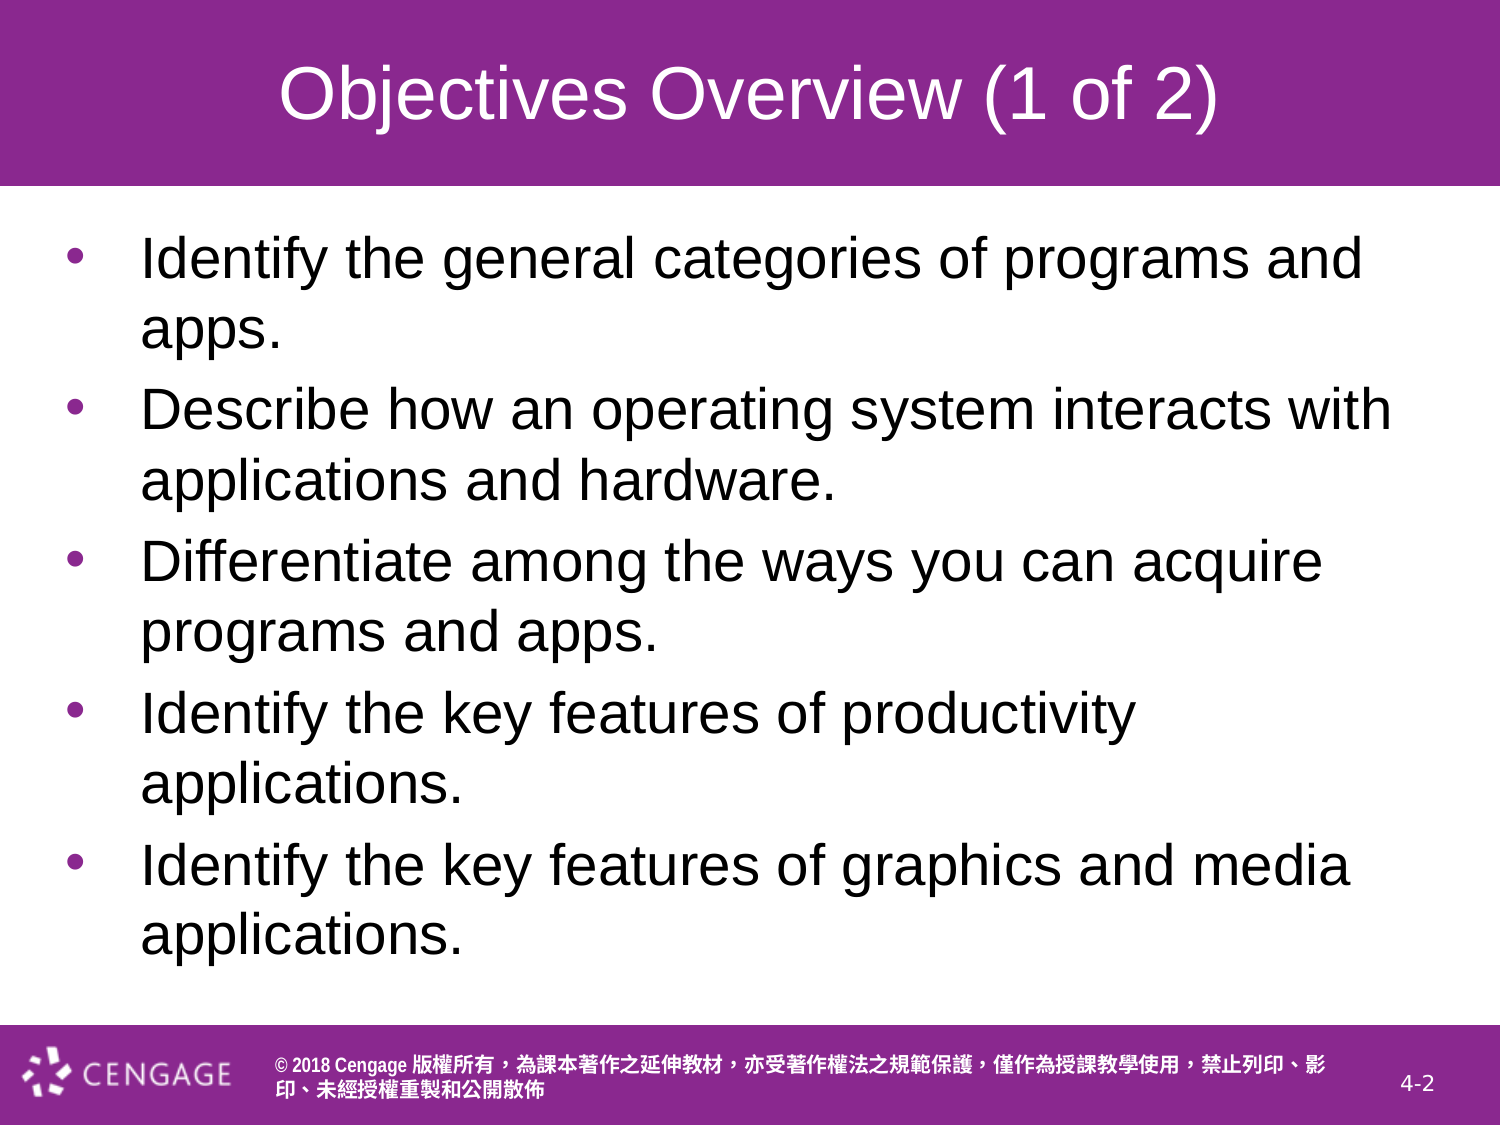

# Objectives Overview (1 of 2)
Identify the general categories of programs and apps.
Describe how an operating system interacts with applications and hardware.
Differentiate among the ways you can acquire programs and apps.
Identify the key features of productivity applications.
Identify the key features of graphics and media applications.